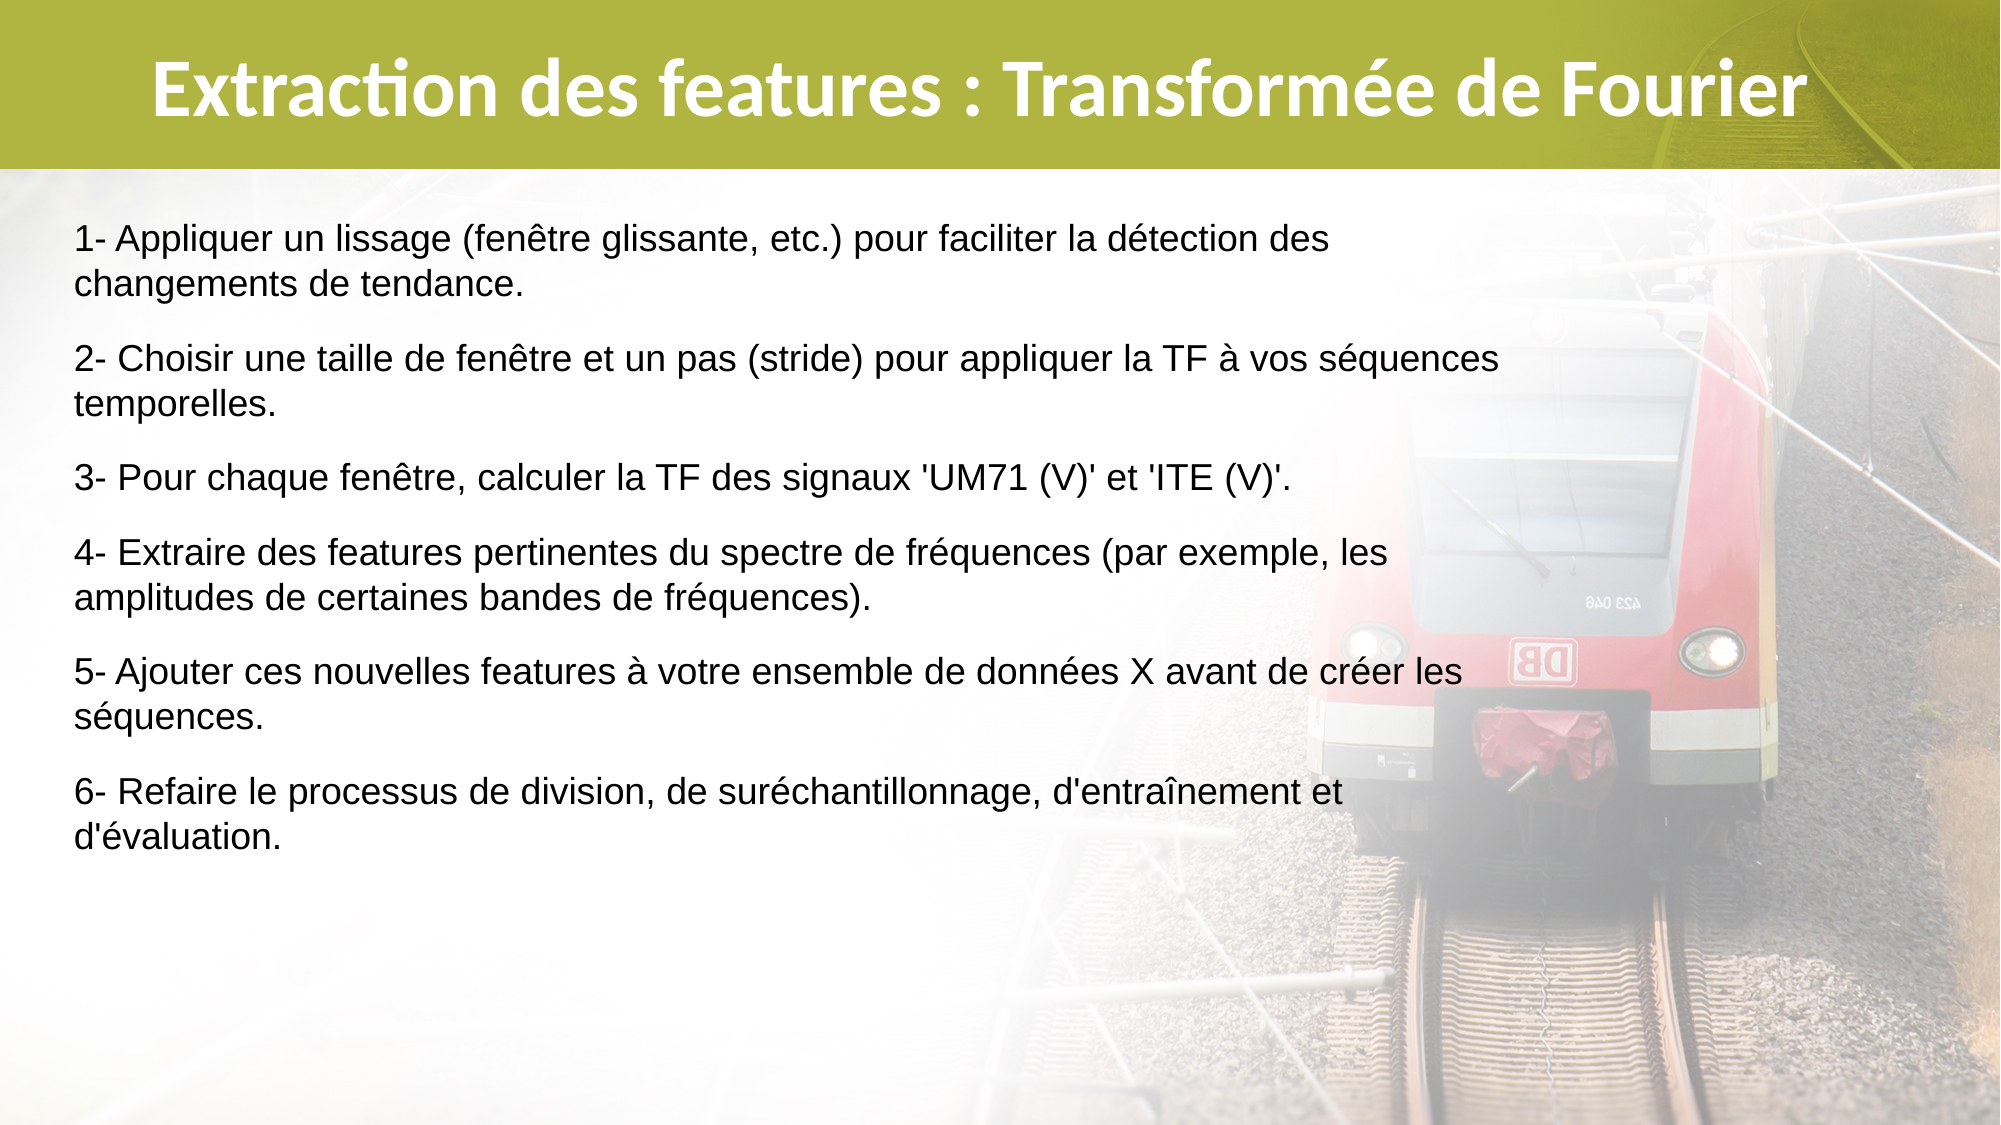

# Extraction des features : Transformée de Fourier
1- Appliquer un lissage (fenêtre glissante, etc.) pour faciliter la détection des changements de tendance.
2- Choisir une taille de fenêtre et un pas (stride) pour appliquer la TF à vos séquences temporelles.
3- Pour chaque fenêtre, calculer la TF des signaux 'UM71 (V)' et 'ITE (V)'.
4- Extraire des features pertinentes du spectre de fréquences (par exemple, les amplitudes de certaines bandes de fréquences).
5- Ajouter ces nouvelles features à votre ensemble de données X avant de créer les séquences.
6- Refaire le processus de division, de suréchantillonnage, d'entraînement et d'évaluation.